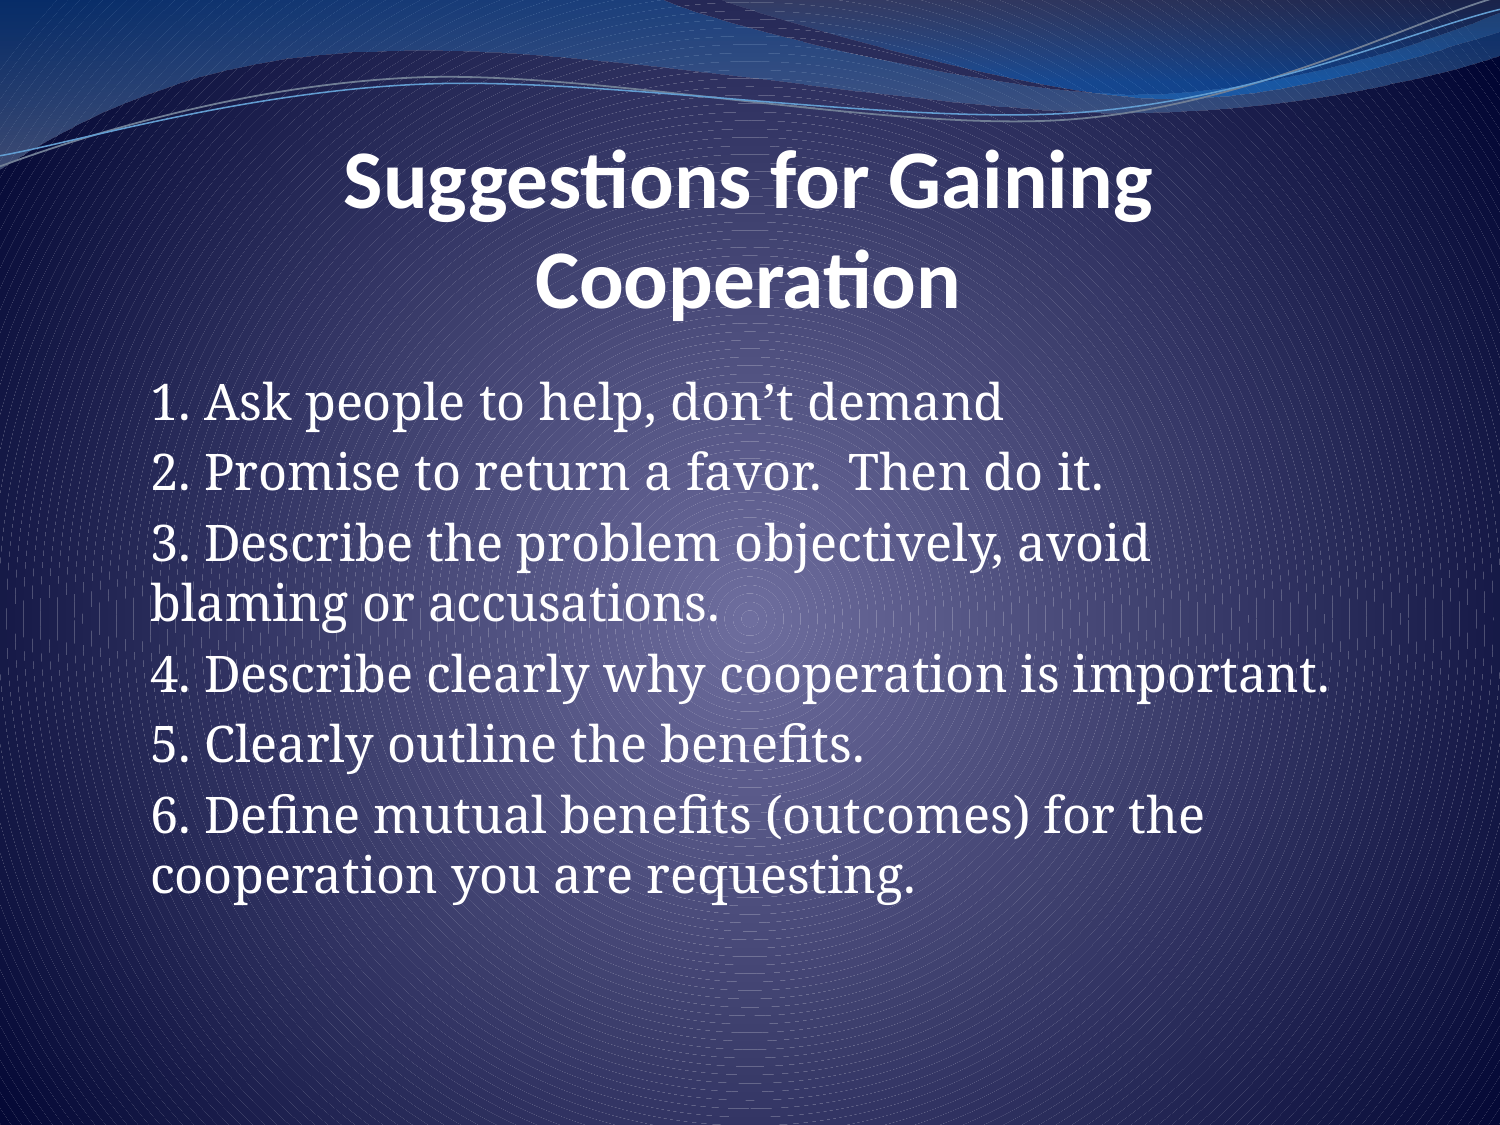

# Suggestions for Gaining Cooperation
1. Ask people to help, don’t demand
2. Promise to return a favor.  Then do it.
3. Describe the problem objectively, avoid blaming or accusations.
4. Describe clearly why cooperation is important.
5. Clearly outline the benefits.
6. Define mutual benefits (outcomes) for the cooperation you are requesting.